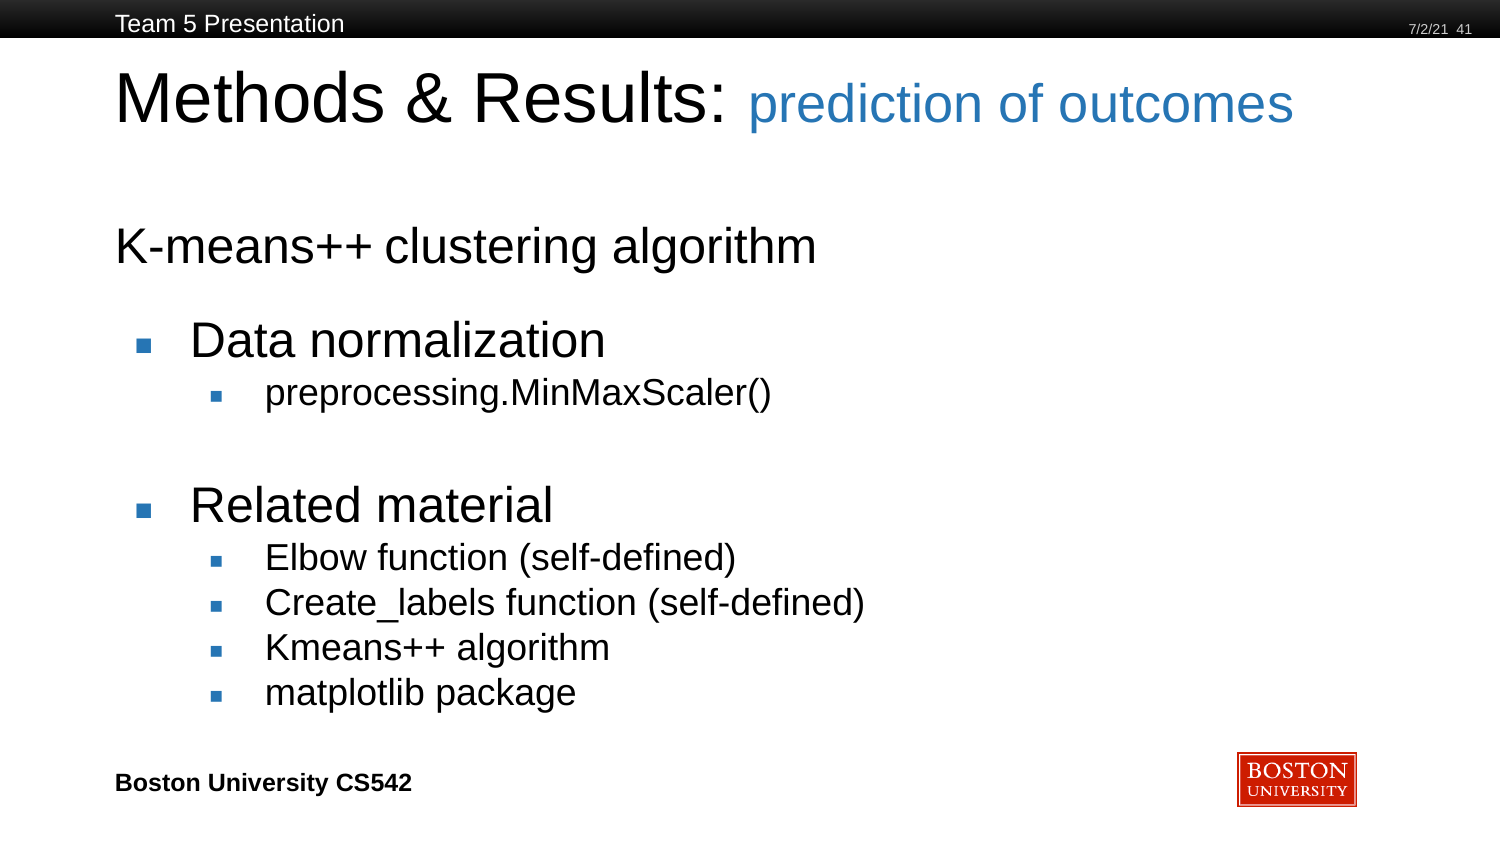

Team 5 Presentation
7/2/21  41
Methods & Results: prediction of outcomes
# K-means++ clustering algorithm
Data normalization
preprocessing.MinMaxScaler()

Related material
Elbow function (self-defined)
Create_labels function (self-defined)
Kmeans++ algorithm
matplotlib package